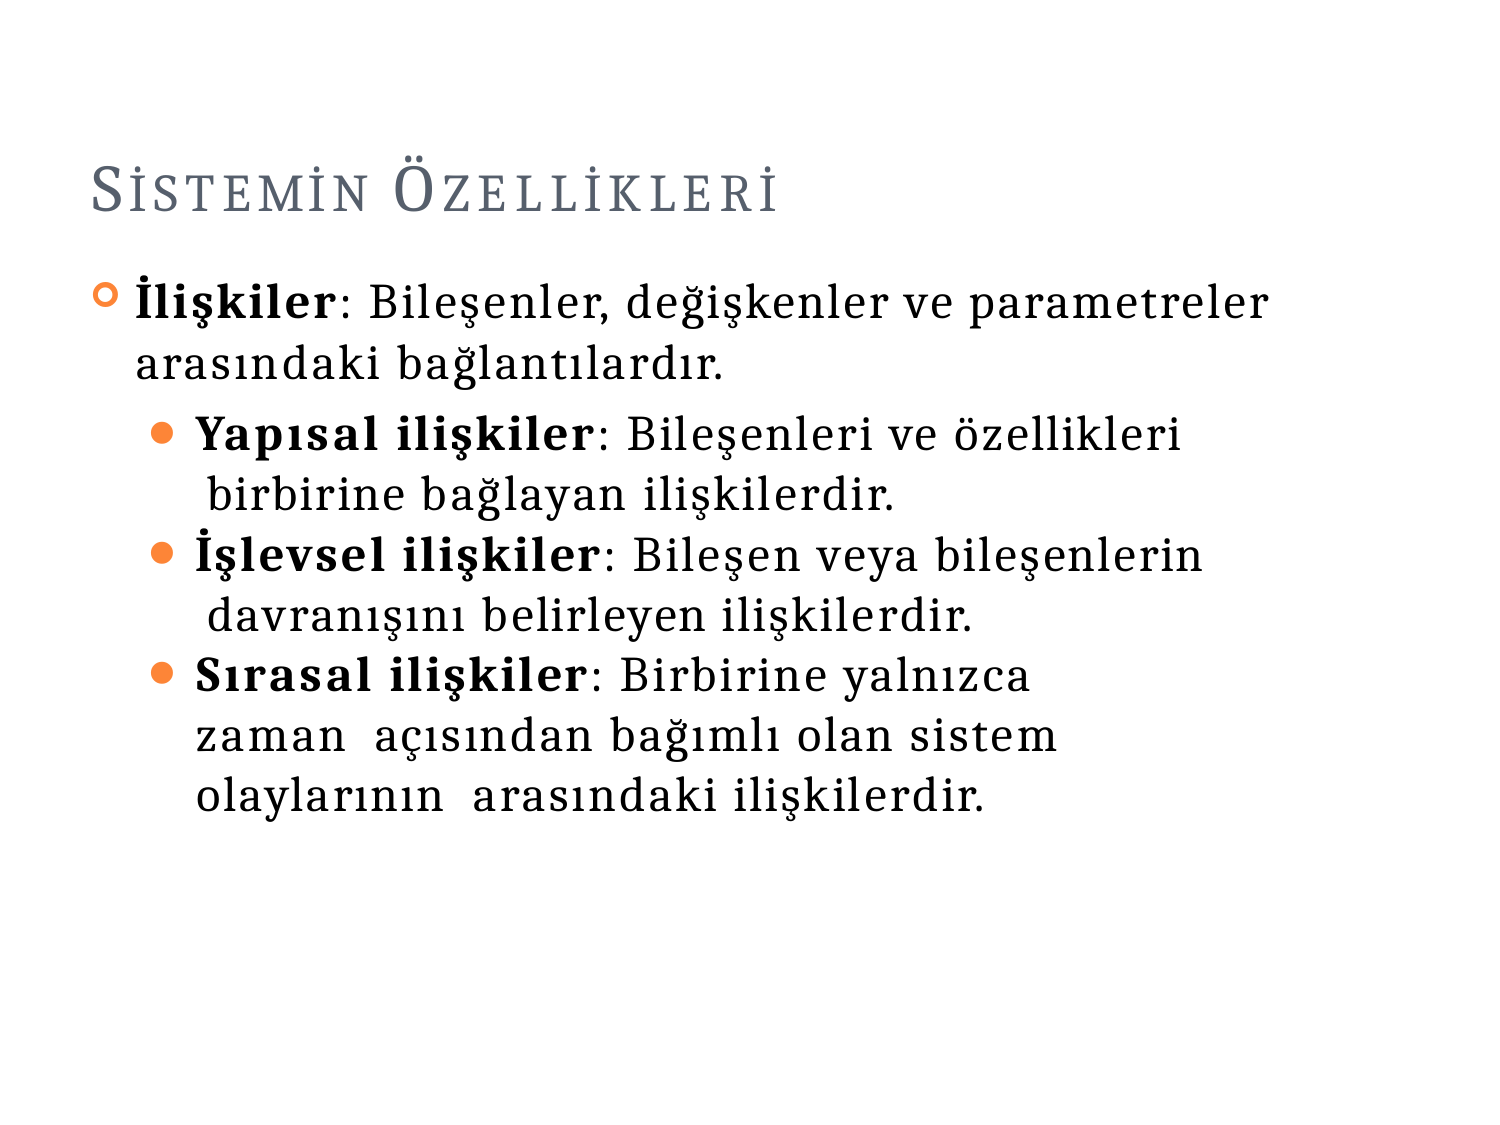

# SİSTEMİN ÖZELLİKLERİ
İlişkiler: Bileşenler, değişkenler ve parametreler
arasındaki bağlantılardır.
Yapısal ilişkiler: Bileşenleri ve özellikleri  birbirine bağlayan ilişkilerdir.
İşlevsel ilişkiler: Bileşen veya bileşenlerin  davranışını belirleyen ilişkilerdir.
Sırasal ilişkiler: Birbirine yalnızca zaman  açısından bağımlı olan sistem olaylarının  arasındaki ilişkilerdir.

17